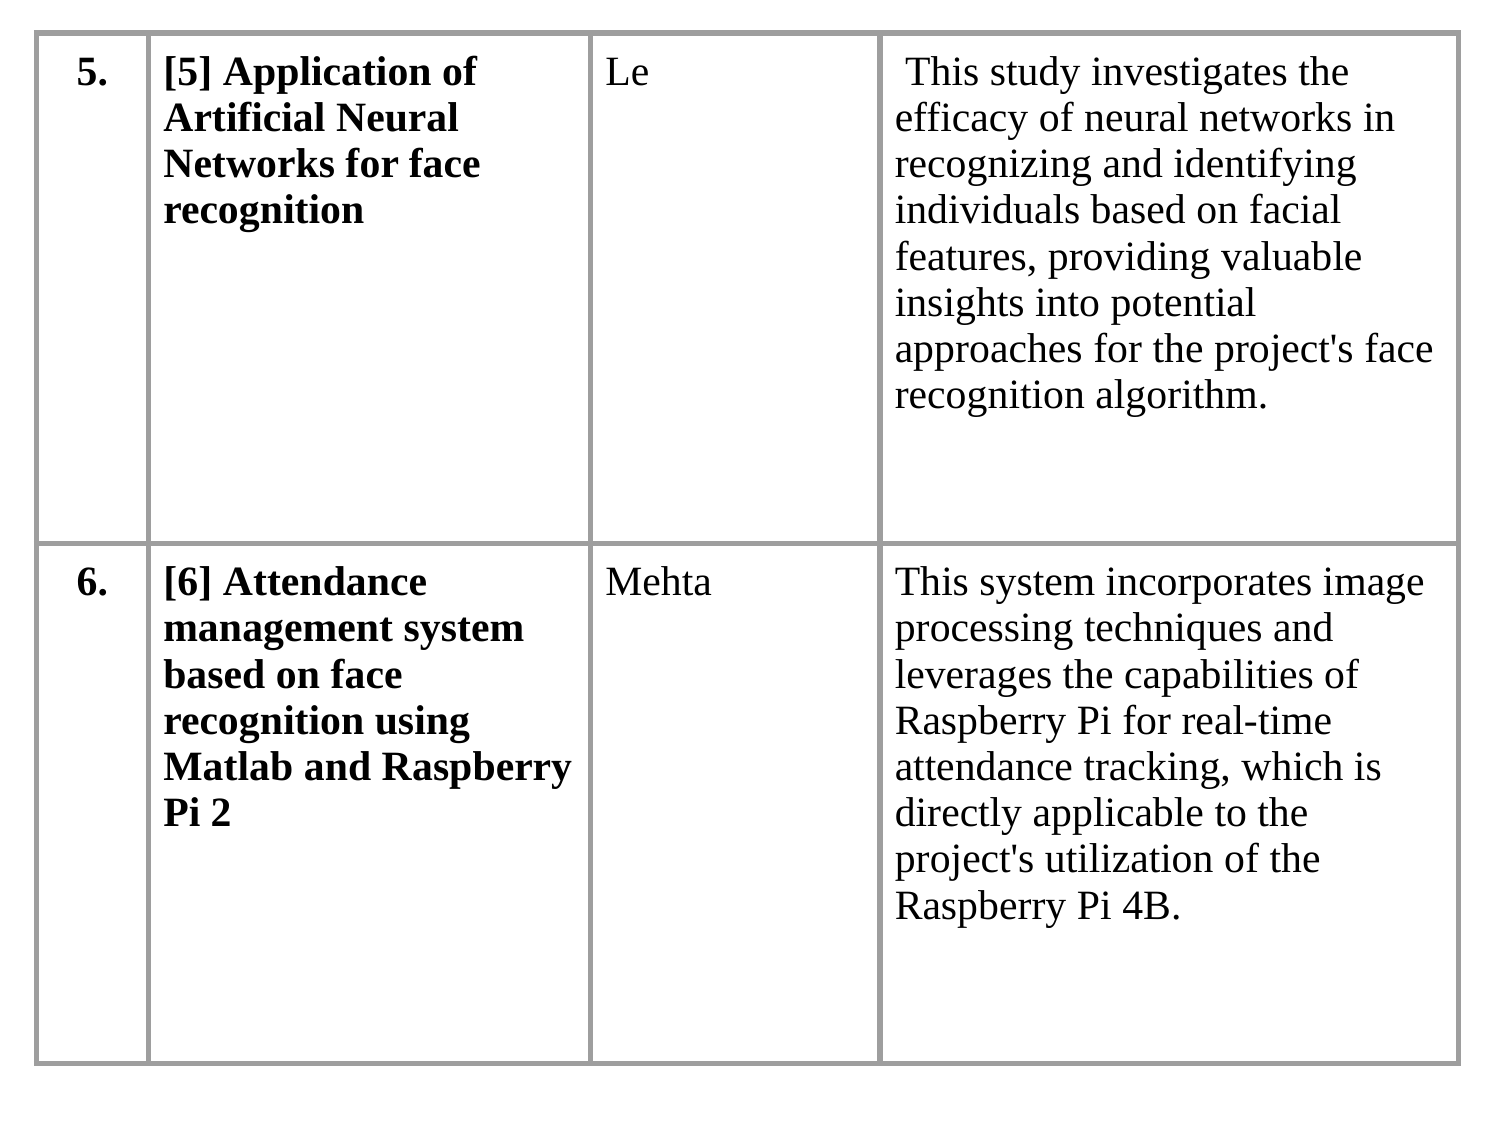

| 5. | [5] Application of Artificial Neural Networks for face recognition | Le | This study investigates the efficacy of neural networks in recognizing and identifying individuals based on facial features, providing valuable insights into potential approaches for the project's face recognition algorithm. |
| --- | --- | --- | --- |
| 6. | [6] Attendance management system based on face recognition using Matlab and Raspberry Pi 2 | Mehta | This system incorporates image processing techniques and leverages the capabilities of Raspberry Pi for real-time attendance tracking, which is directly applicable to the project's utilization of the Raspberry Pi 4B. |